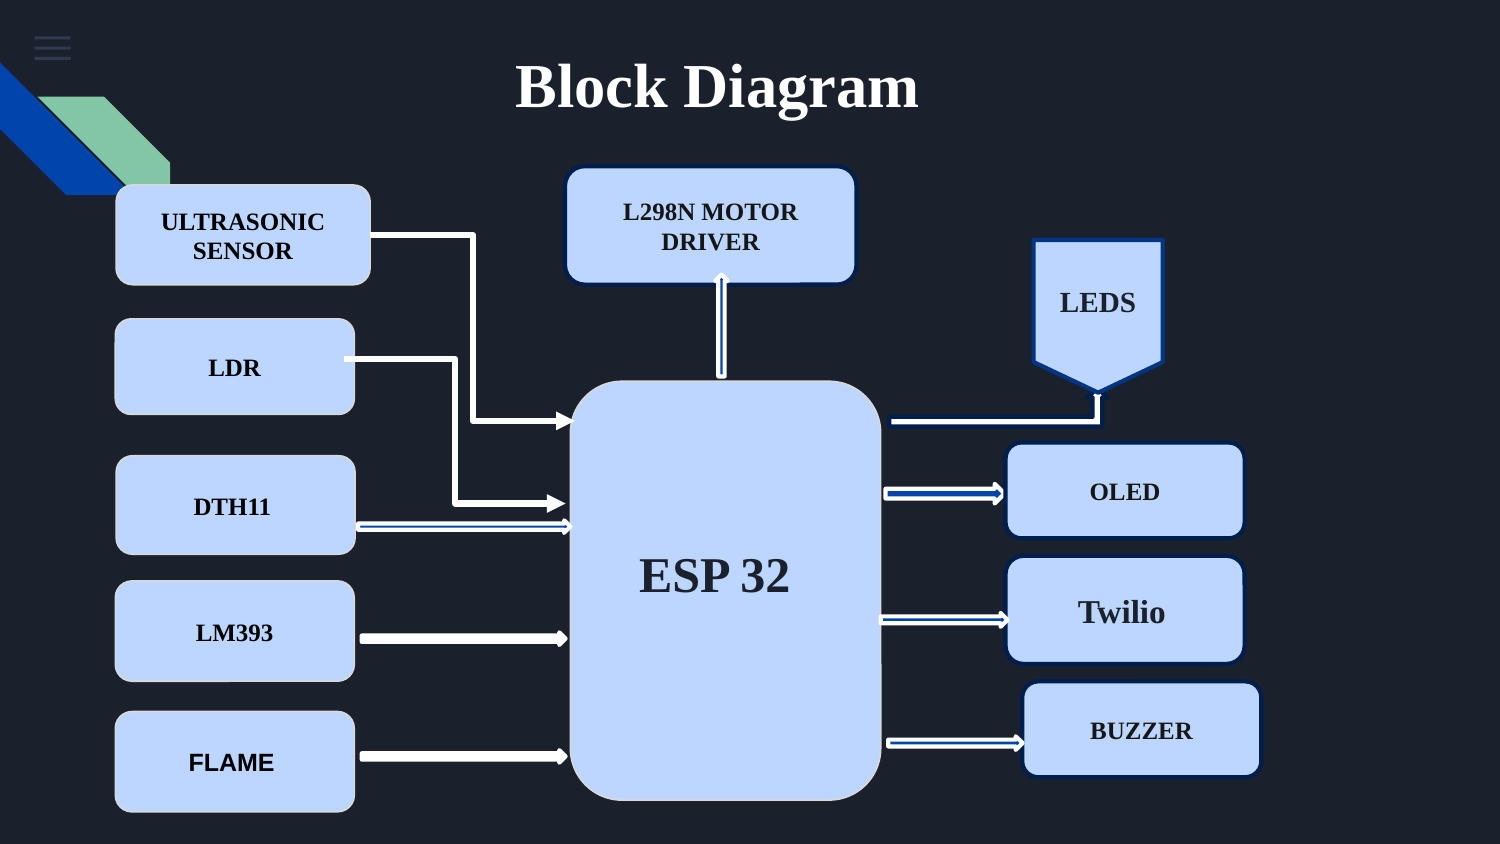

Block Diagram
L298N MOTOR DRIVER
ULTRASONIC SENSOR
LEDS
LDR

OLED
DTH11

ESP 32
Twilio
LM393

BUZZER
FLAME